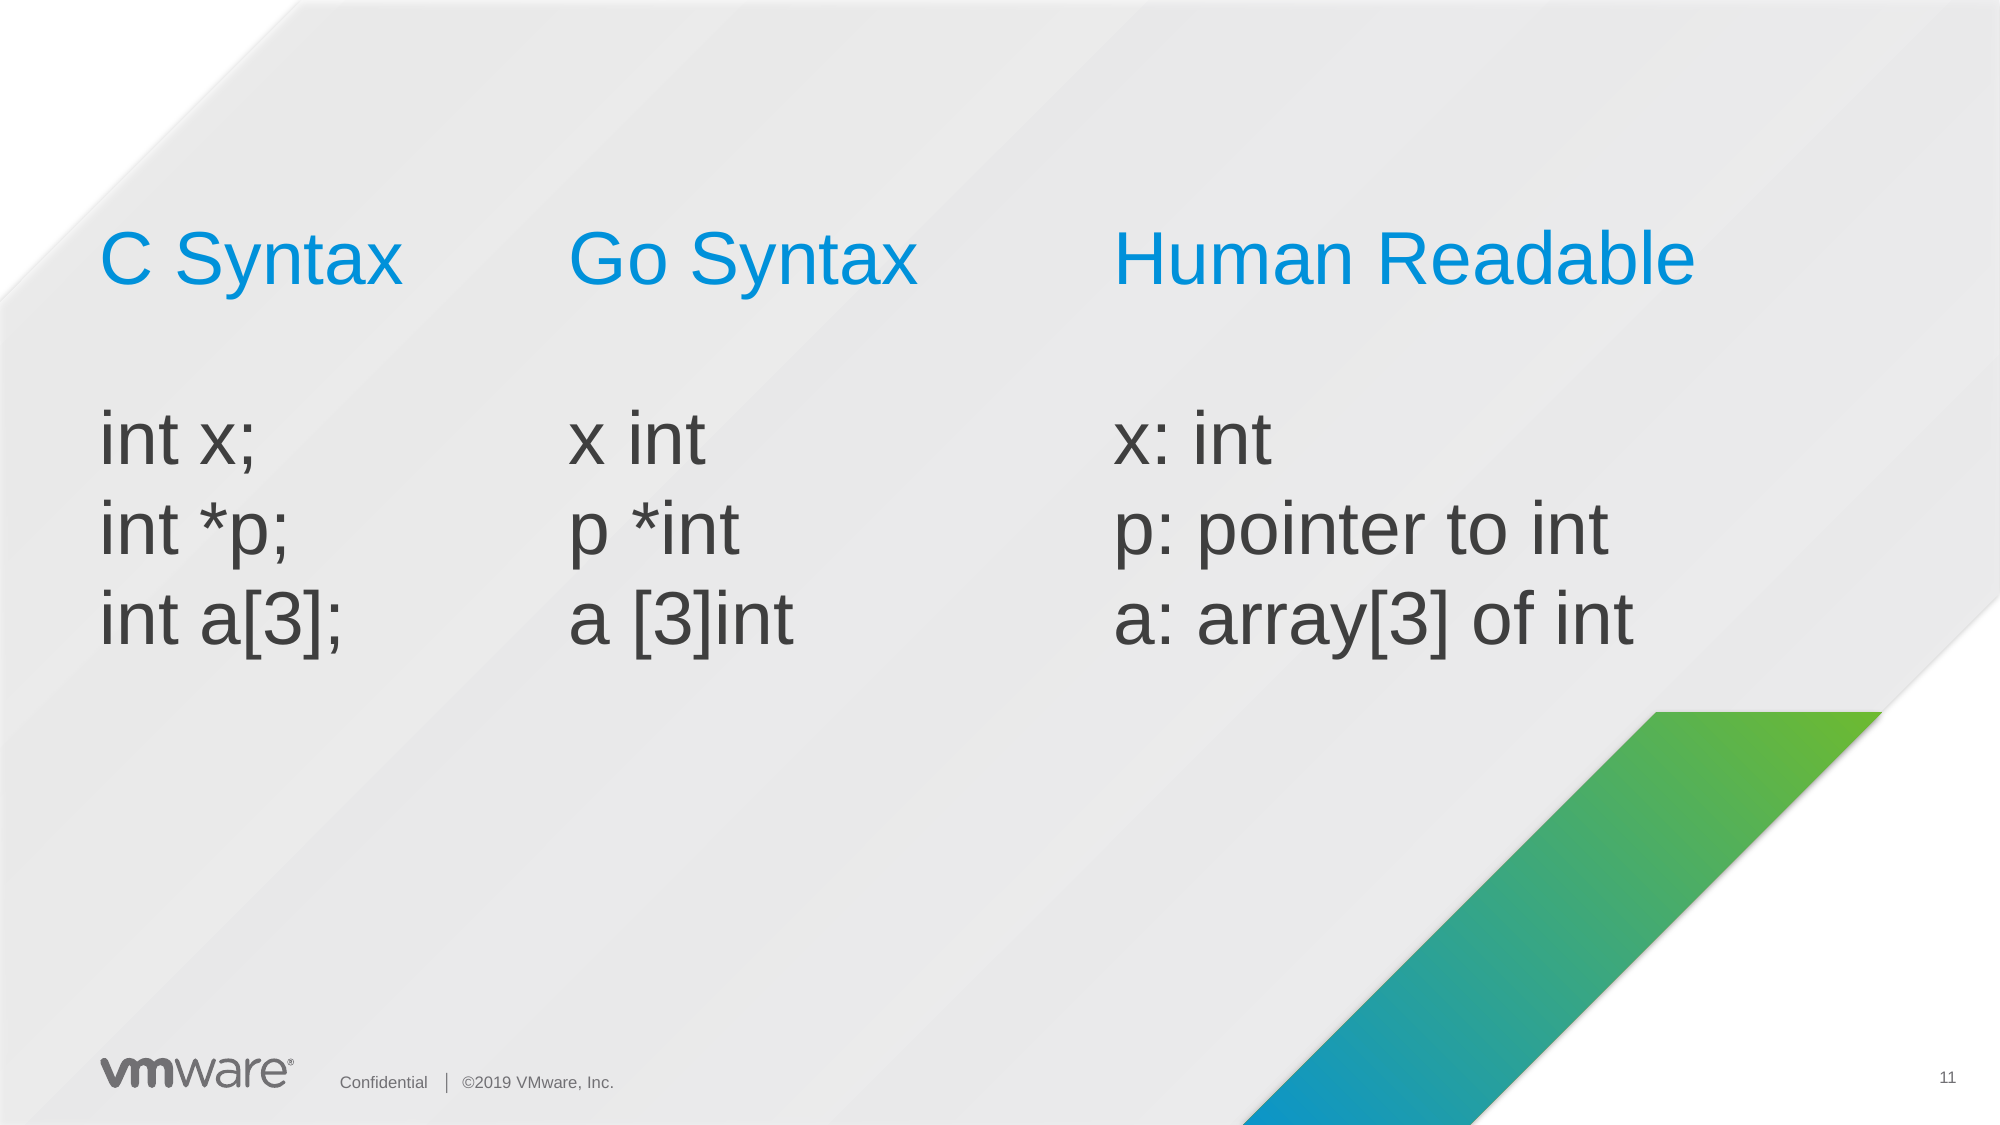

C Syntax

int x;
int *p;
int a[3];
Go Syntax

x int
p *int
a [3]int
Human Readable

x: int
p: pointer to int
a: array[3] of int